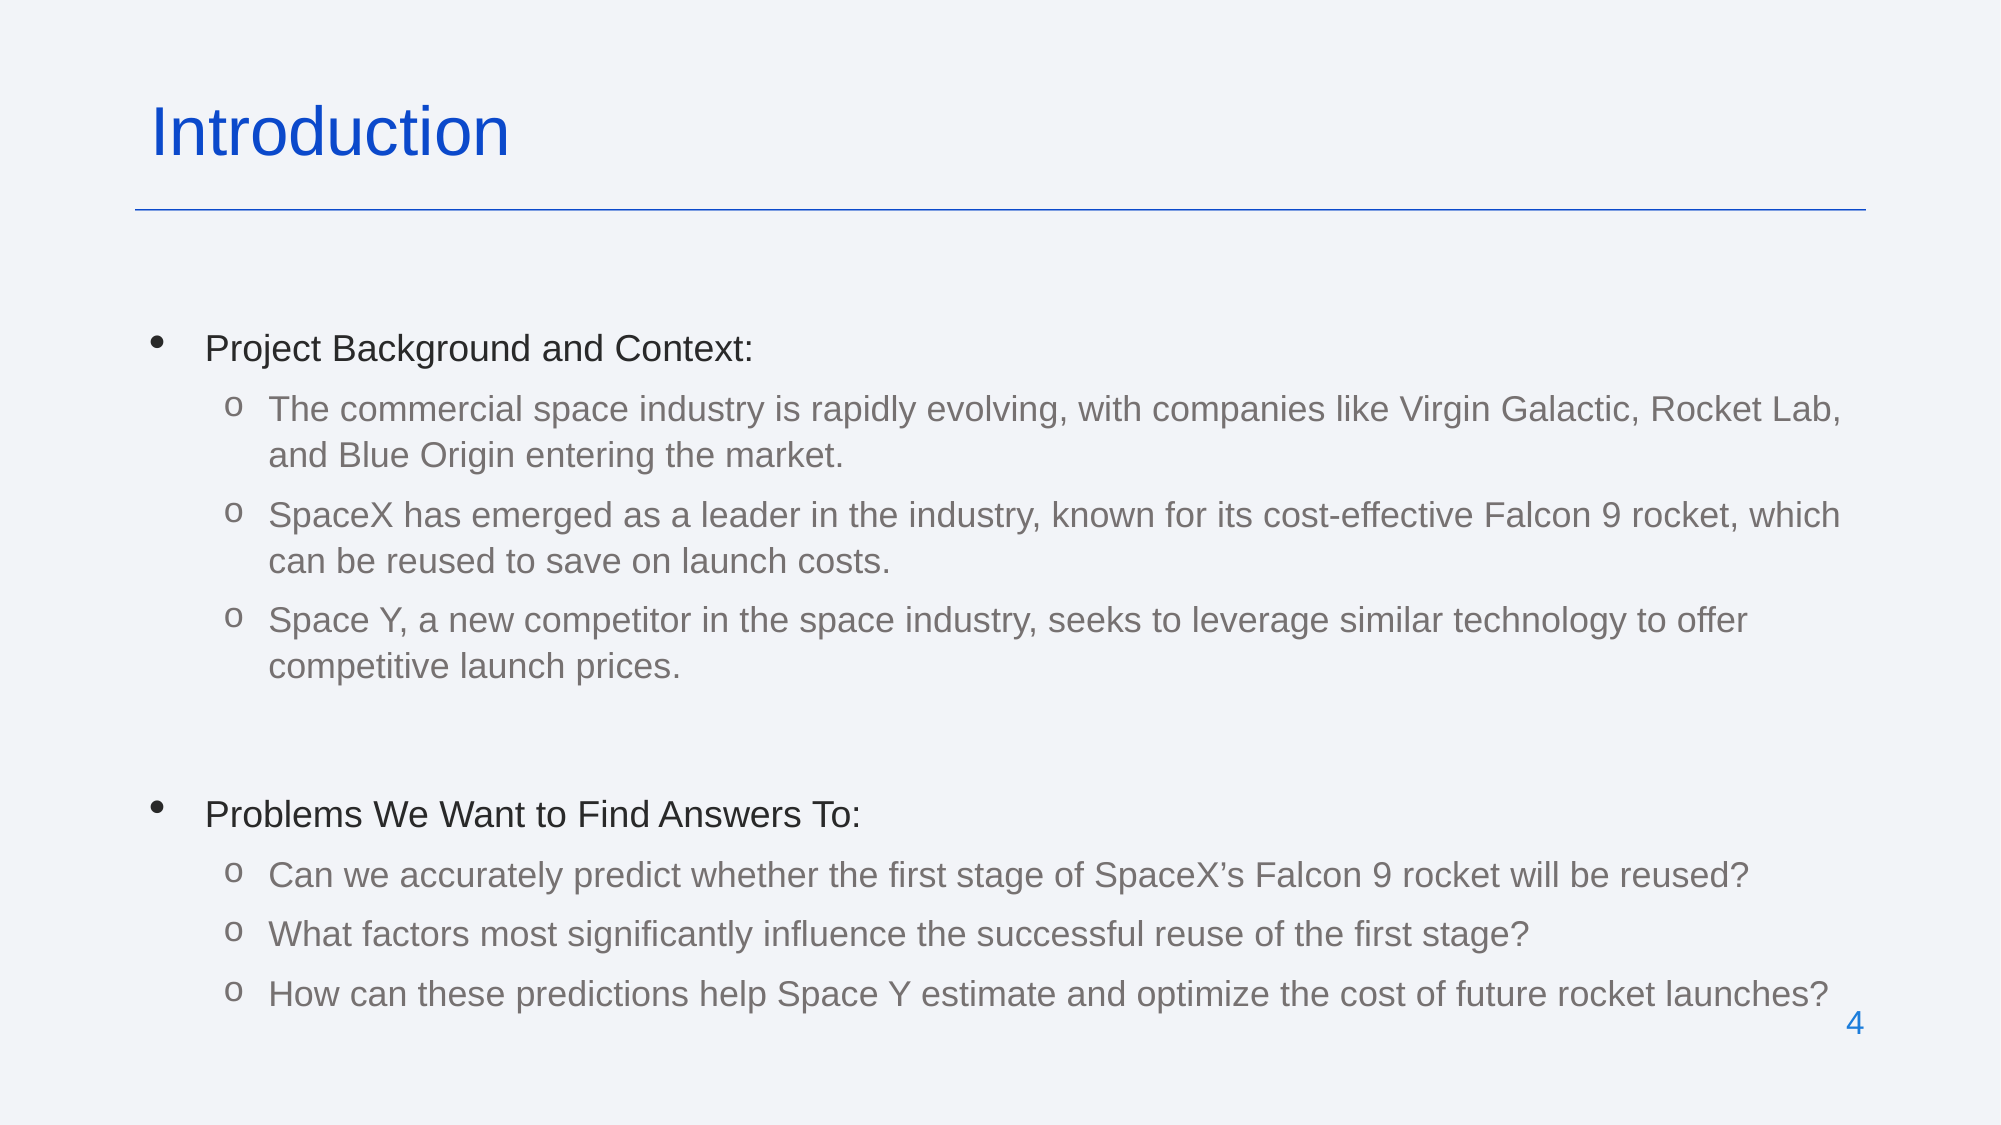

Introduction
Project Background and Context:
The commercial space industry is rapidly evolving, with companies like Virgin Galactic, Rocket Lab, and Blue Origin entering the market.
SpaceX has emerged as a leader in the industry, known for its cost-effective Falcon 9 rocket, which can be reused to save on launch costs.
Space Y, a new competitor in the space industry, seeks to leverage similar technology to offer competitive launch prices.
Problems We Want to Find Answers To:
Can we accurately predict whether the first stage of SpaceX’s Falcon 9 rocket will be reused?
What factors most significantly influence the successful reuse of the first stage?
How can these predictions help Space Y estimate and optimize the cost of future rocket launches?

4